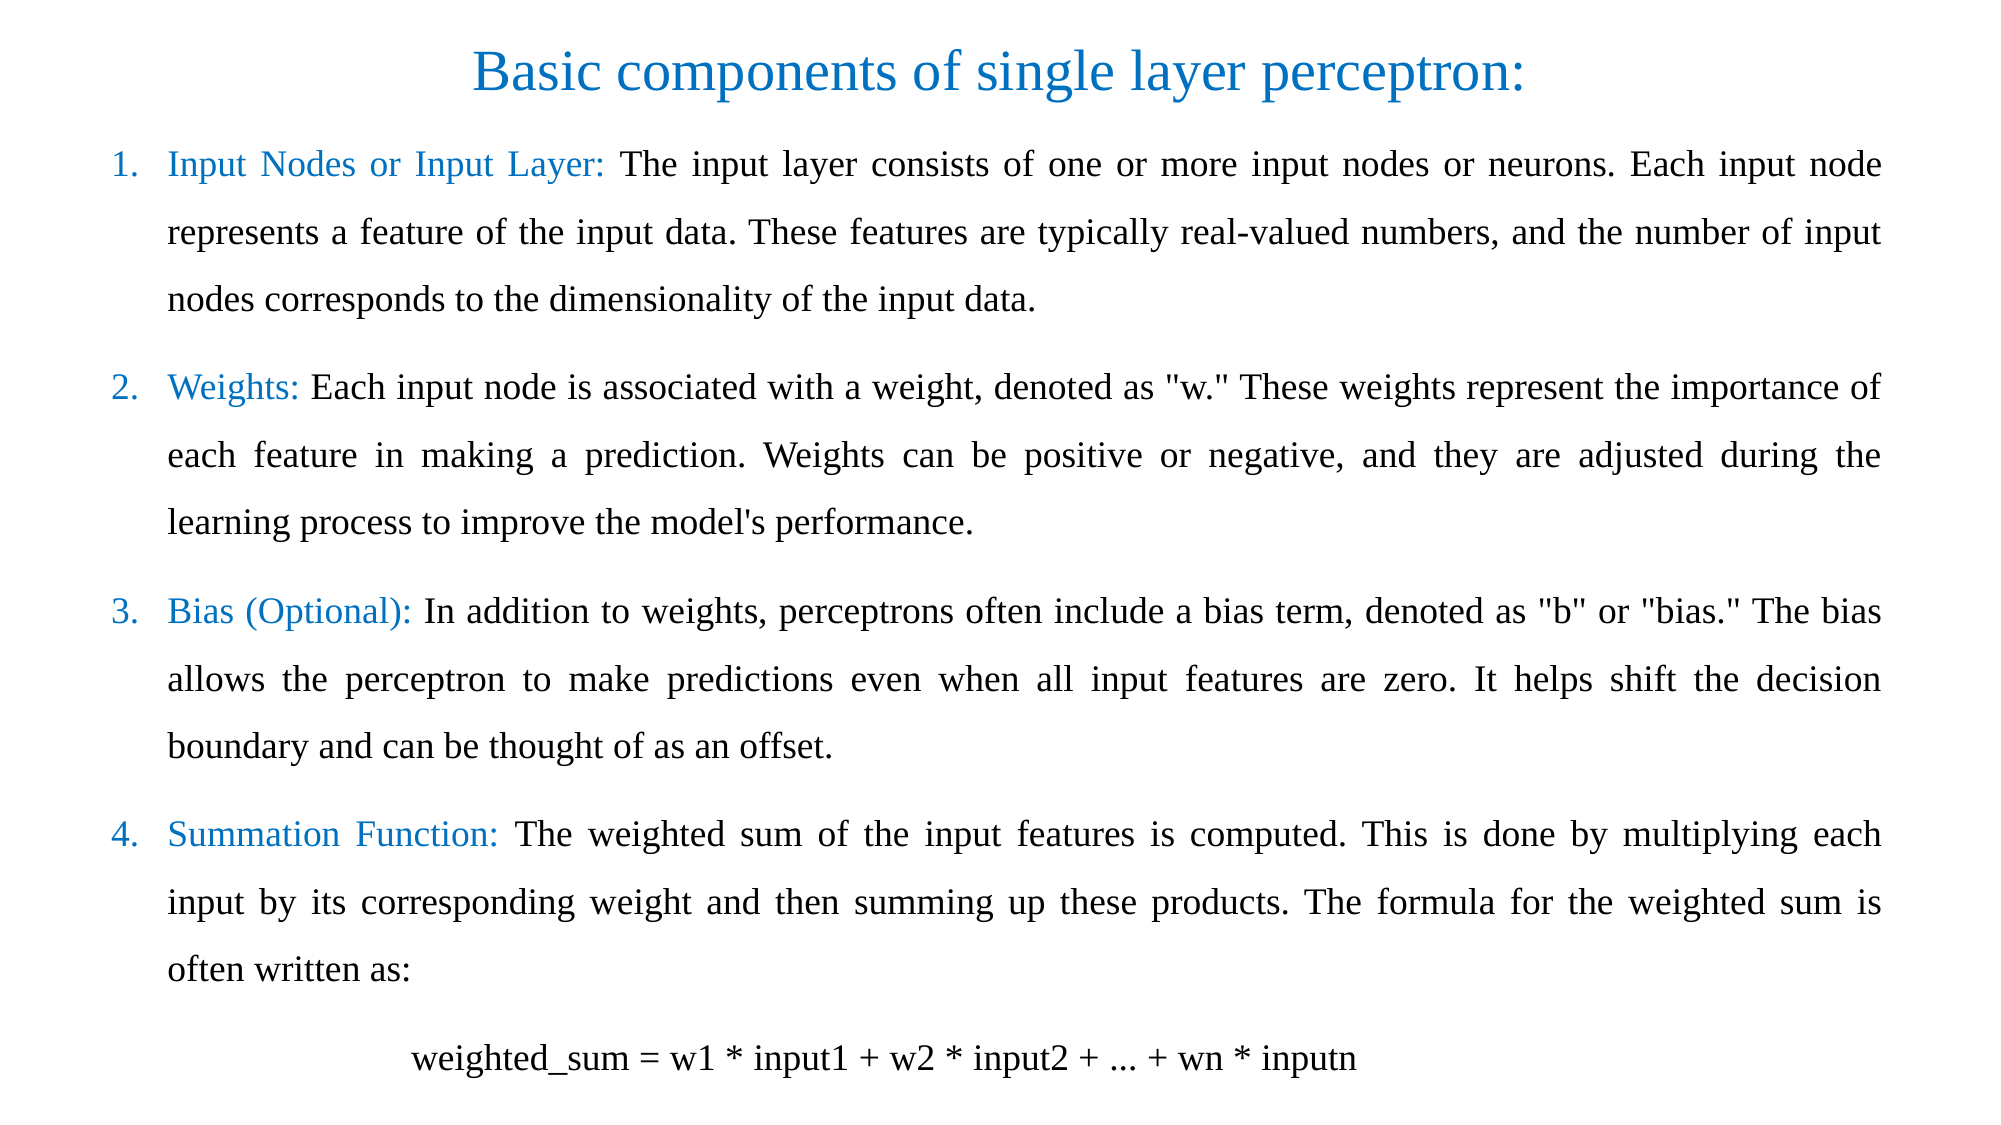

# Basic components of single layer perceptron:
Input Nodes or Input Layer: The input layer consists of one or more input nodes or neurons. Each input node represents a feature of the input data. These features are typically real-valued numbers, and the number of input nodes corresponds to the dimensionality of the input data.
Weights: Each input node is associated with a weight, denoted as "w." These weights represent the importance of each feature in making a prediction. Weights can be positive or negative, and they are adjusted during the learning process to improve the model's performance.
Bias (Optional): In addition to weights, perceptrons often include a bias term, denoted as "b" or "bias." The bias allows the perceptron to make predictions even when all input features are zero. It helps shift the decision boundary and can be thought of as an offset.
Summation Function: The weighted sum of the input features is computed. This is done by multiplying each input by its corresponding weight and then summing up these products. The formula for the weighted sum is often written as:
		weighted_sum = w1 * input1 + w2 * input2 + ... + wn * inputn